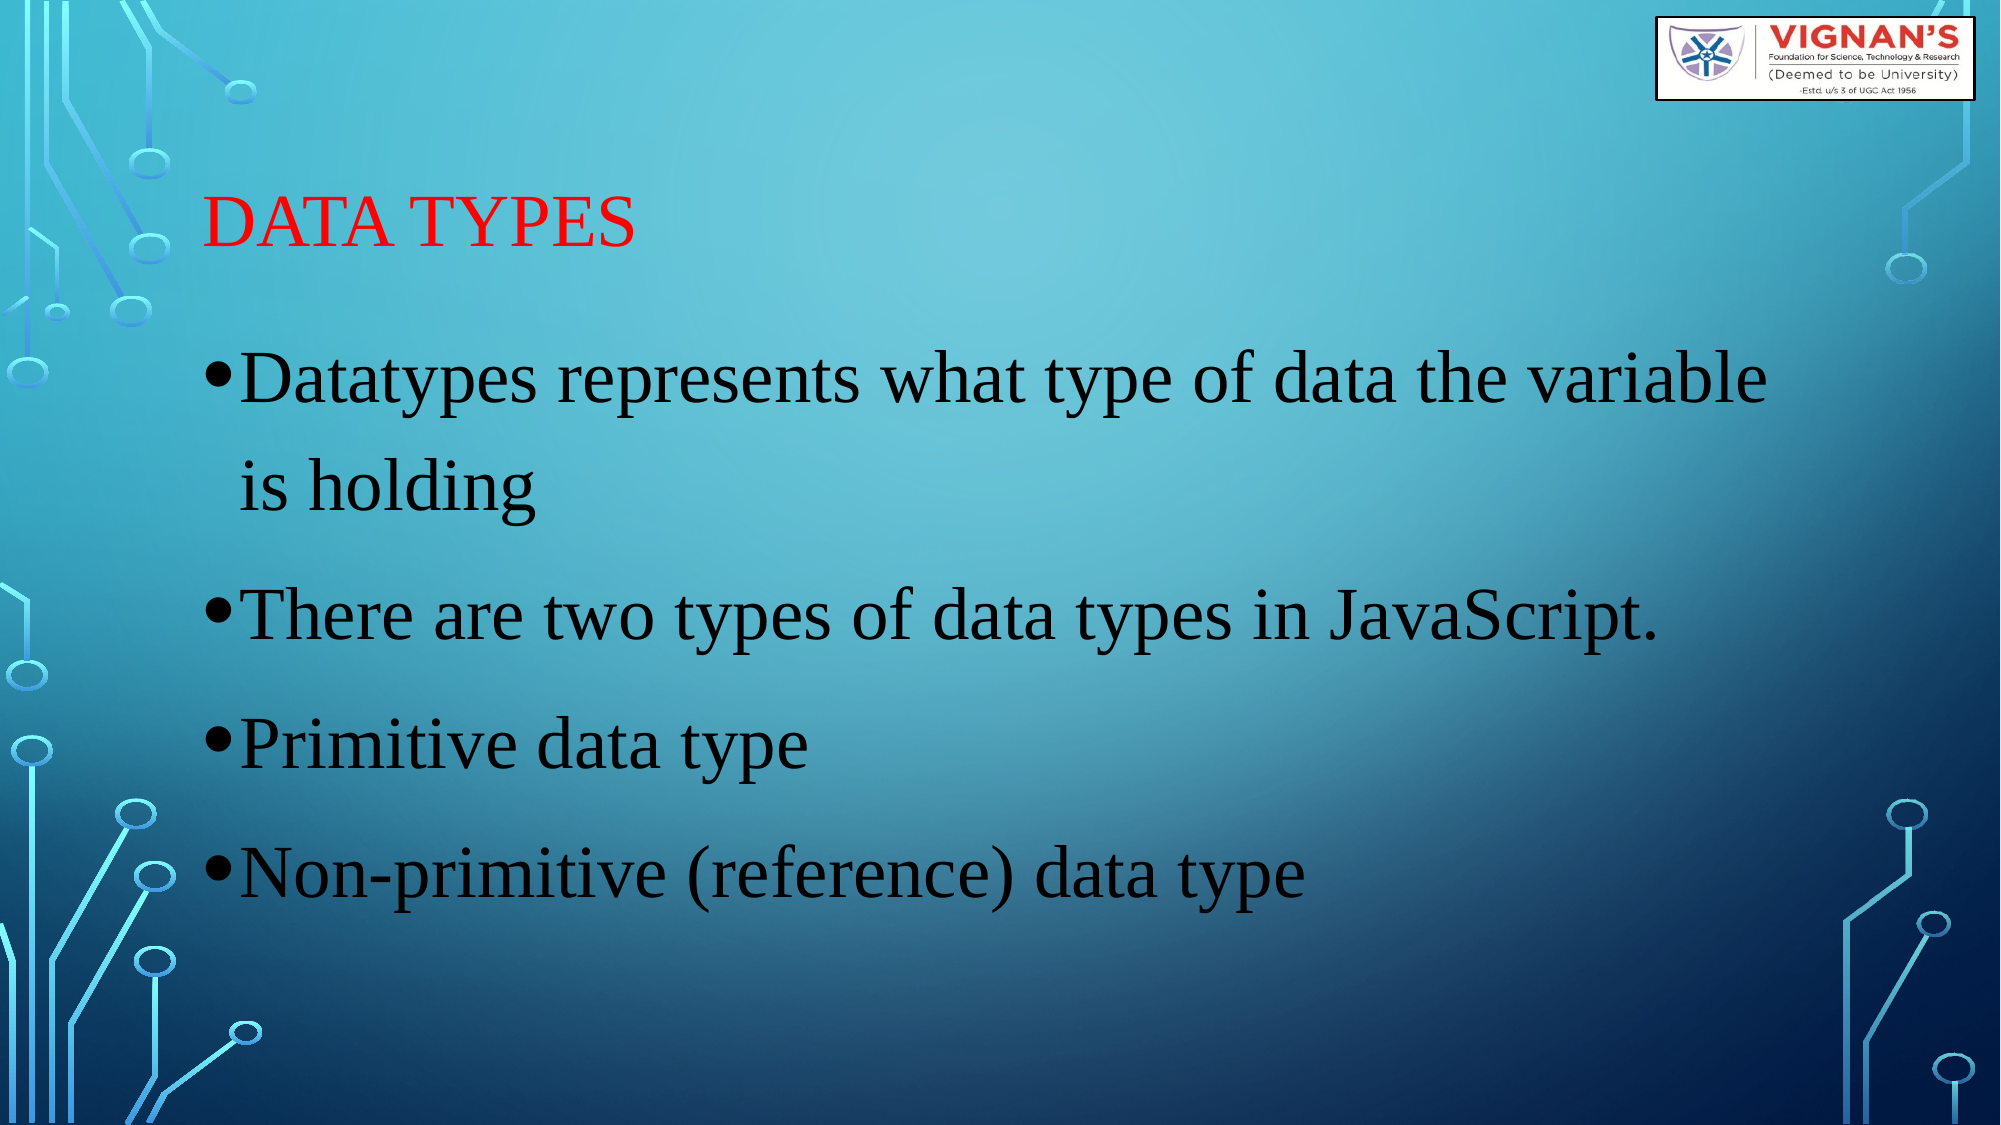

# Data TyPES
Datatypes represents what type of data the variable is holding
There are two types of data types in JavaScript.
Primitive data type
Non-primitive (reference) data type